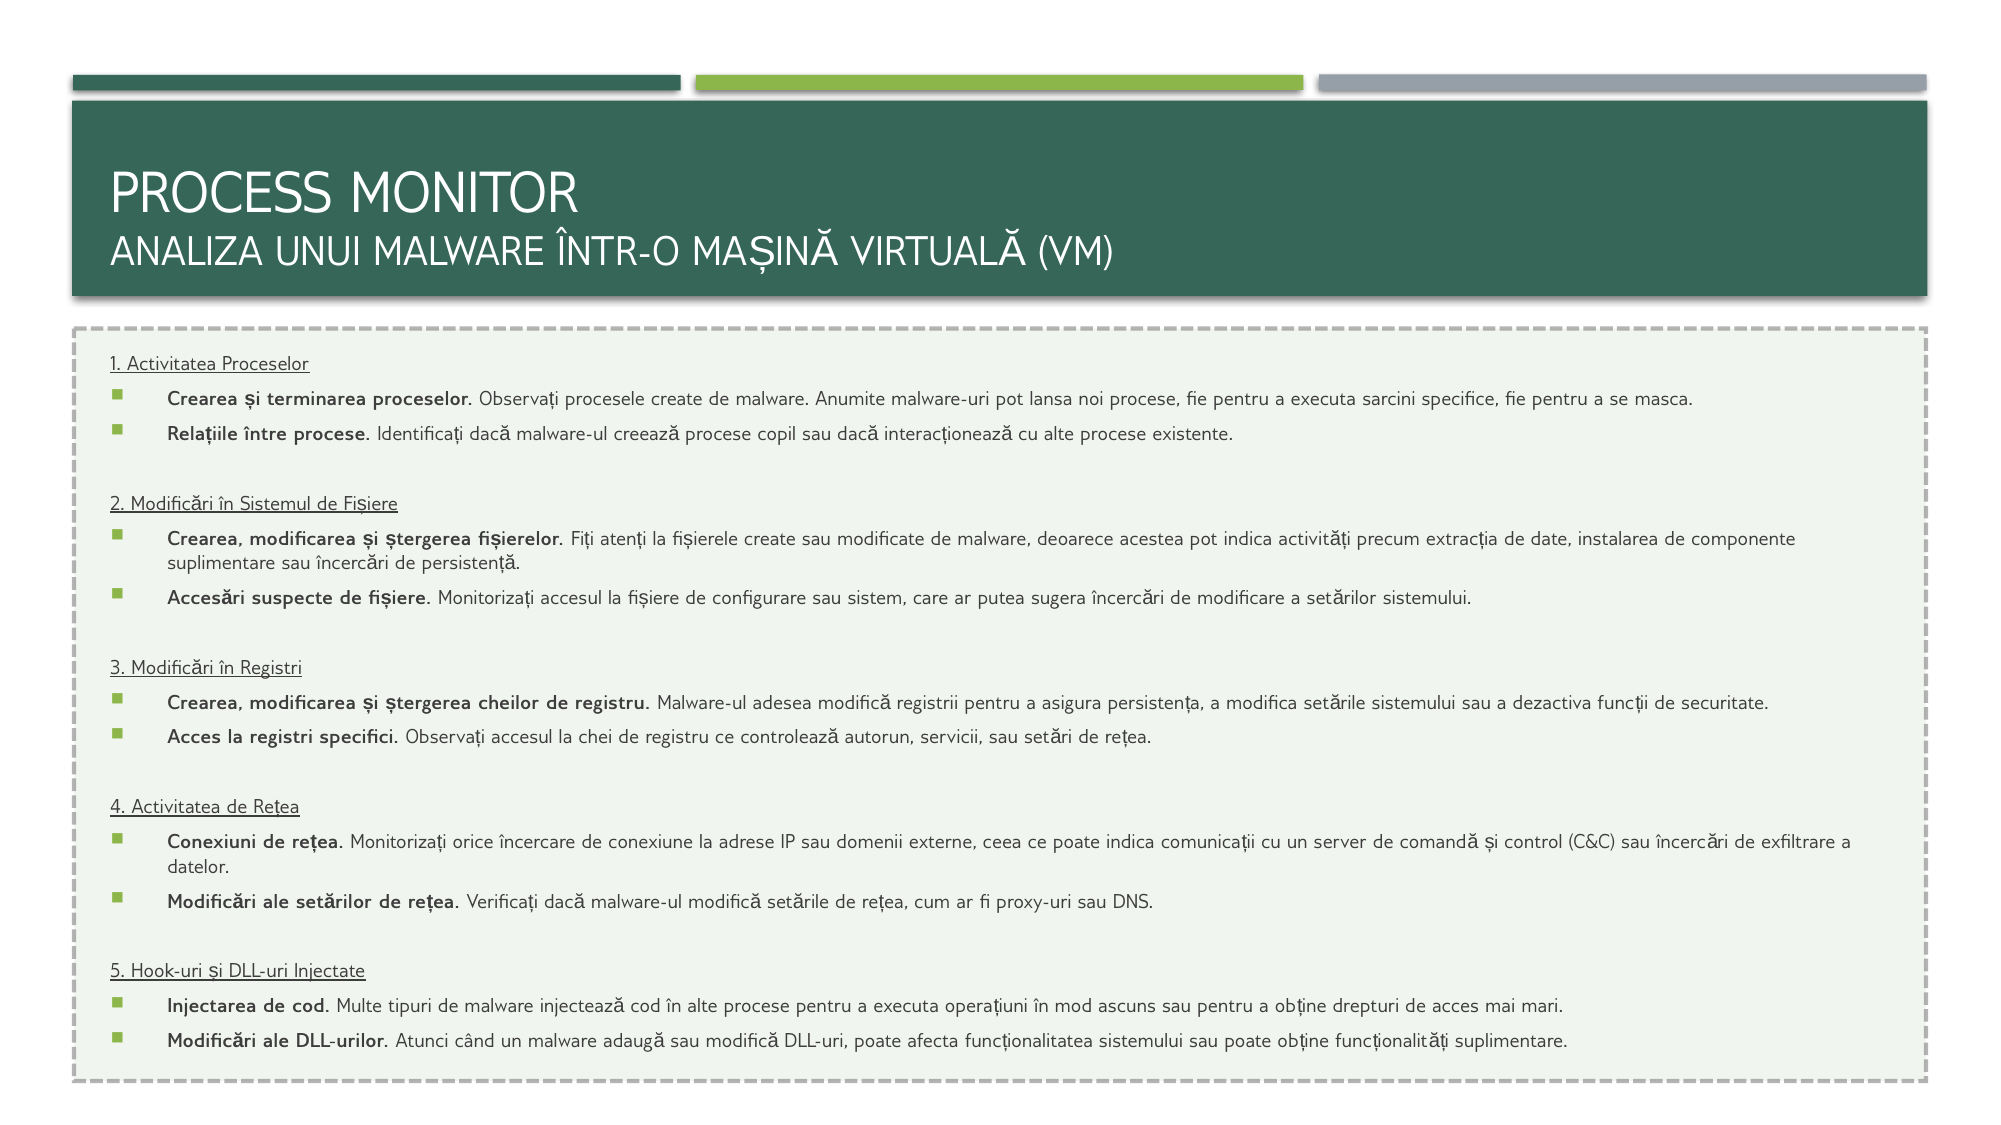

# Process Monitor analiza unui malware într-o mașină virtuală (VM)

1. Activitatea Proceselor
Crearea și terminarea proceselor. Observați procesele create de malware. Anumite malware-uri pot lansa noi procese, fie pentru a executa sarcini specifice, fie pentru a se masca.
Relațiile între procese. Identificați dacă malware-ul creează procese copil sau dacă interacționează cu alte procese existente.

2. Modificări în Sistemul de Fișiere
Crearea, modificarea și ștergerea fișierelor. Fiți atenți la fișierele create sau modificate de malware, deoarece acestea pot indica activități precum extracția de date, instalarea de componente suplimentare sau încercări de persistență.
Accesări suspecte de fișiere. Monitorizați accesul la fișiere de configurare sau sistem, care ar putea sugera încercări de modificare a setărilor sistemului.

3. Modificări în Registri
Crearea, modificarea și ștergerea cheilor de registru. Malware-ul adesea modifică registrii pentru a asigura persistența, a modifica setările sistemului sau a dezactiva funcții de securitate.
Acces la registri specifici. Observați accesul la chei de registru ce controlează autorun, servicii, sau setări de rețea.

4. Activitatea de Rețea
Conexiuni de rețea. Monitorizați orice încercare de conexiune la adrese IP sau domenii externe, ceea ce poate indica comunicații cu un server de comandă și control (C&C) sau încercări de exfiltrare a datelor.
Modificări ale setărilor de rețea. Verificați dacă malware-ul modifică setările de rețea, cum ar fi proxy-uri sau DNS.

5. Hook-uri și DLL-uri Injectate
Injectarea de cod. Multe tipuri de malware injectează cod în alte procese pentru a executa operațiuni în mod ascuns sau pentru a obține drepturi de acces mai mari.
Modificări ale DLL-urilor. Atunci când un malware adaugă sau modifică DLL-uri, poate afecta funcționalitatea sistemului sau poate obține funcționalități suplimentare.